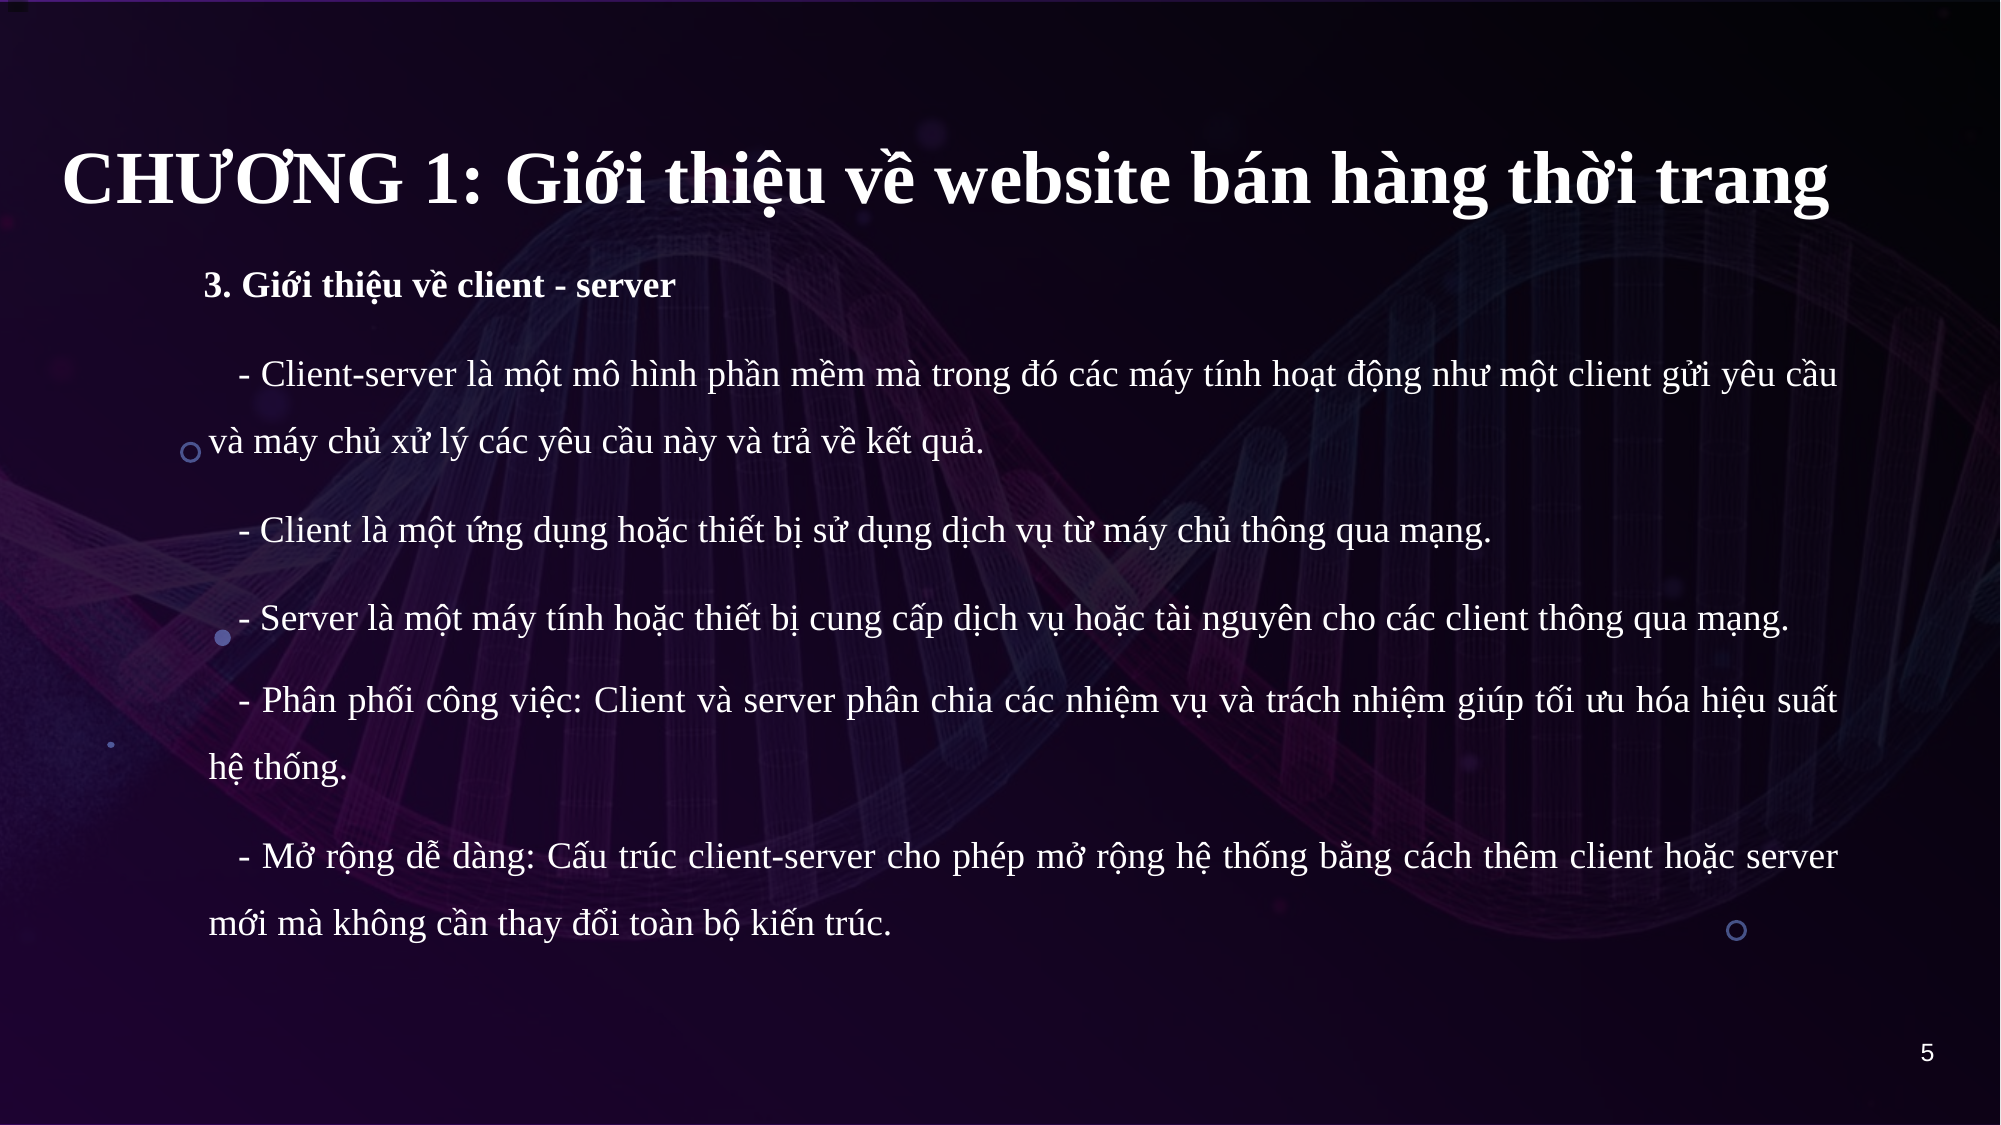

CHƯƠNG 1: Giới thiệu về website bán hàng thời trang
3. Giới thiệu về client - server
- Client-server là một mô hình phần mềm mà trong đó các máy tính hoạt động như một client gửi yêu cầu và máy chủ xử lý các yêu cầu này và trả về kết quả.
- Client là một ứng dụng hoặc thiết bị sử dụng dịch vụ từ máy chủ thông qua mạng.
- Server là một máy tính hoặc thiết bị cung cấp dịch vụ hoặc tài nguyên cho các client thông qua mạng.
- Phân phối công việc: Client và server phân chia các nhiệm vụ và trách nhiệm giúp tối ưu hóa hiệu suất hệ thống.
- Mở rộng dễ dàng: Cấu trúc client-server cho phép mở rộng hệ thống bằng cách thêm client hoặc server mới mà không cần thay đổi toàn bộ kiến trúc.
5